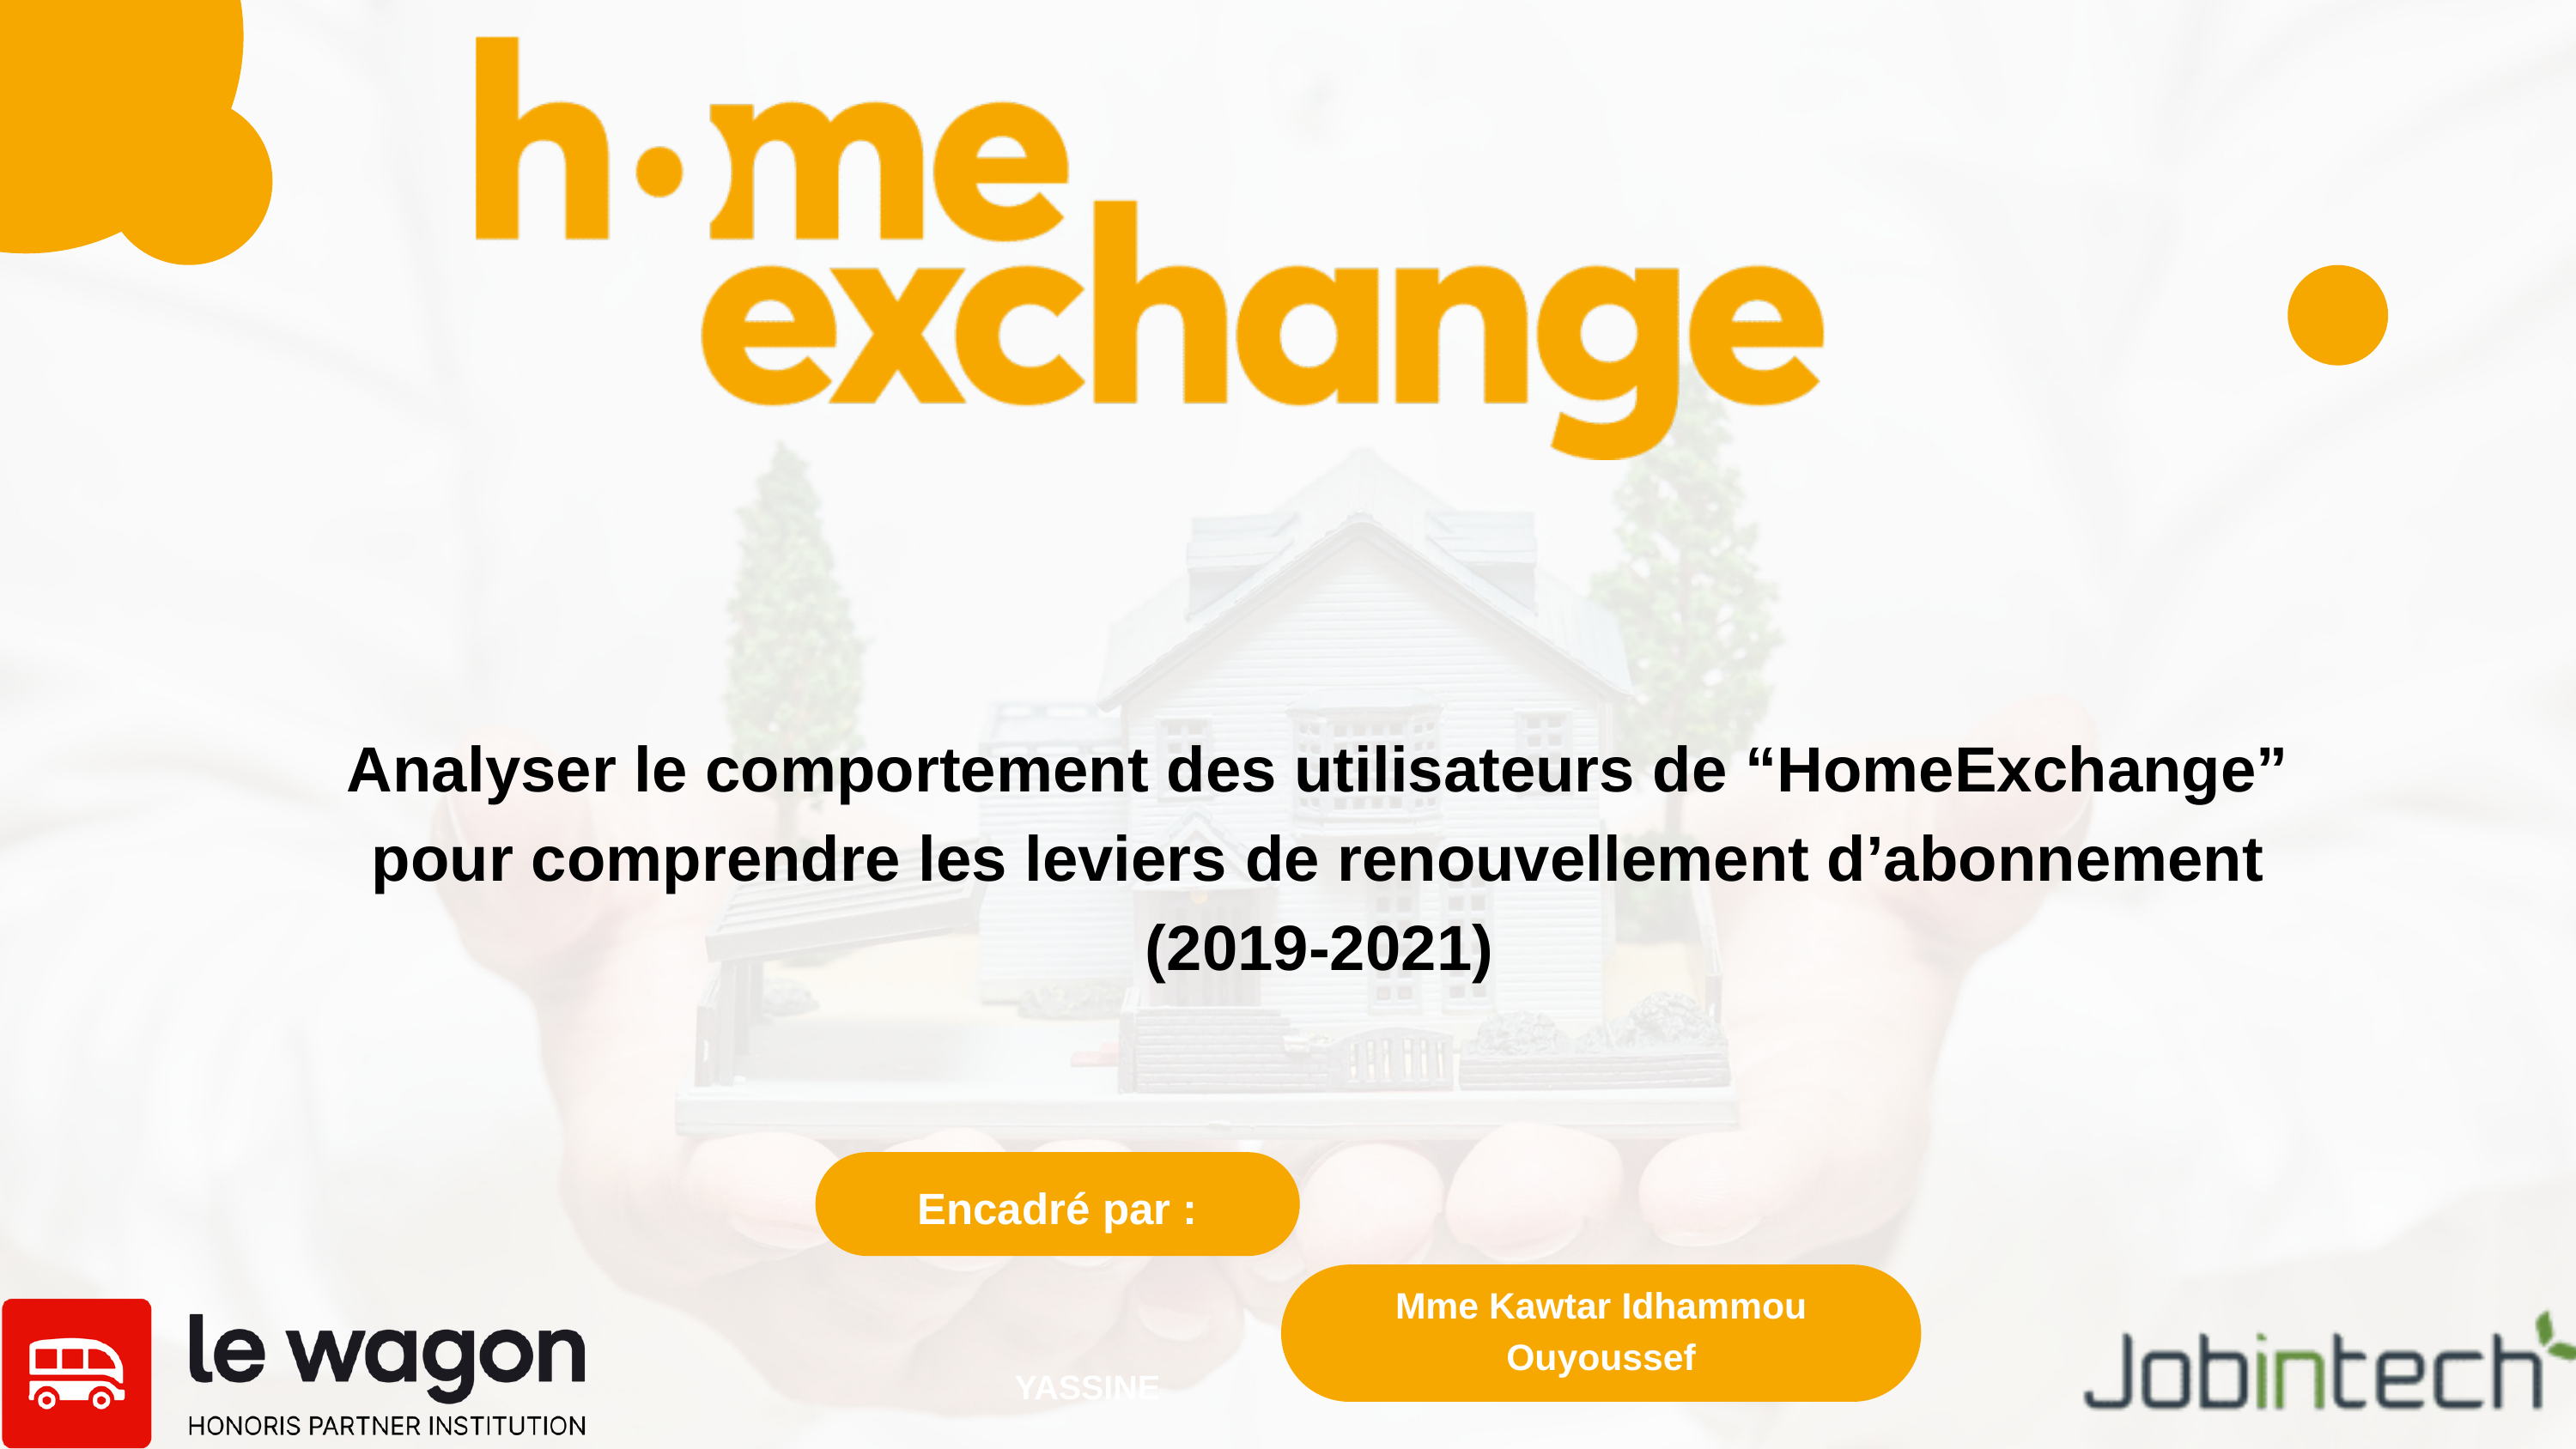

Analyser le comportement des utilisateurs de “HomeExchange” pour comprendre les leviers de renouvellement d’abonnement (2019-2021)

Encadré par :

Mme Kawtar Idhammou Ouyoussef

YASSINE